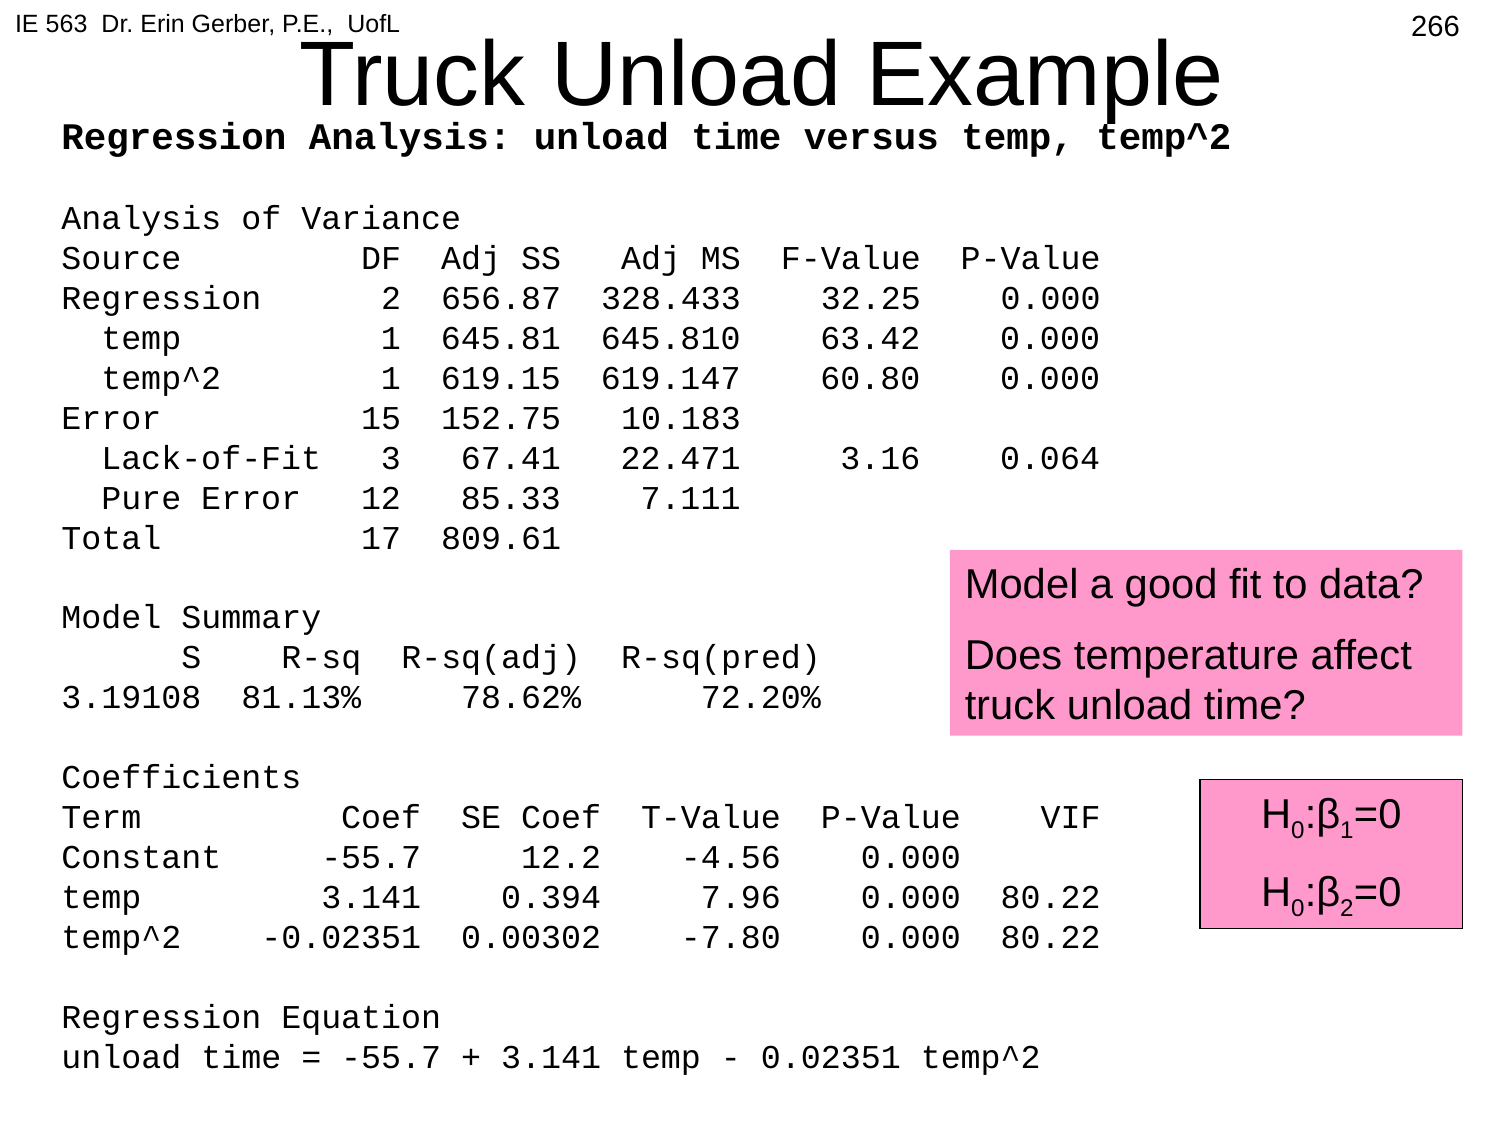

IE 563  Dr. Erin Gerber, P.E.,  UofL
266
# Truck Unload Example
Regression Analysis: unload time versus temp, temp^2

Analysis of Variance
Source         DF  Adj SS   Adj MS  F-Value  P-Value
Regression      2  656.87  328.433    32.25    0.000
  temp          1  645.81  645.810    63.42    0.000
  temp^2        1  619.15  619.147    60.80    0.000
Error          15  152.75   10.183
  Lack-of-Fit   3   67.41   22.471     3.16    0.064
  Pure Error   12   85.33    7.111
Total          17  809.61

Model Summary
      S    R-sq  R-sq(adj)  R-sq(pred)
3.19108  81.13%     78.62%      72.20%

Coefficients
Term          Coef  SE Coef  T-Value  P-Value    VIF
Constant     -55.7     12.2    -4.56    0.000
temp         3.141    0.394     7.96    0.000  80.22
temp^2    -0.02351  0.00302    -7.80    0.000  80.22

Regression Equation
unload time = -55.7 + 3.141 temp - 0.02351 temp^2

Model a good fit to data?
Does temperature affect truck unload time?
H0:β1=0
H0:β2=0